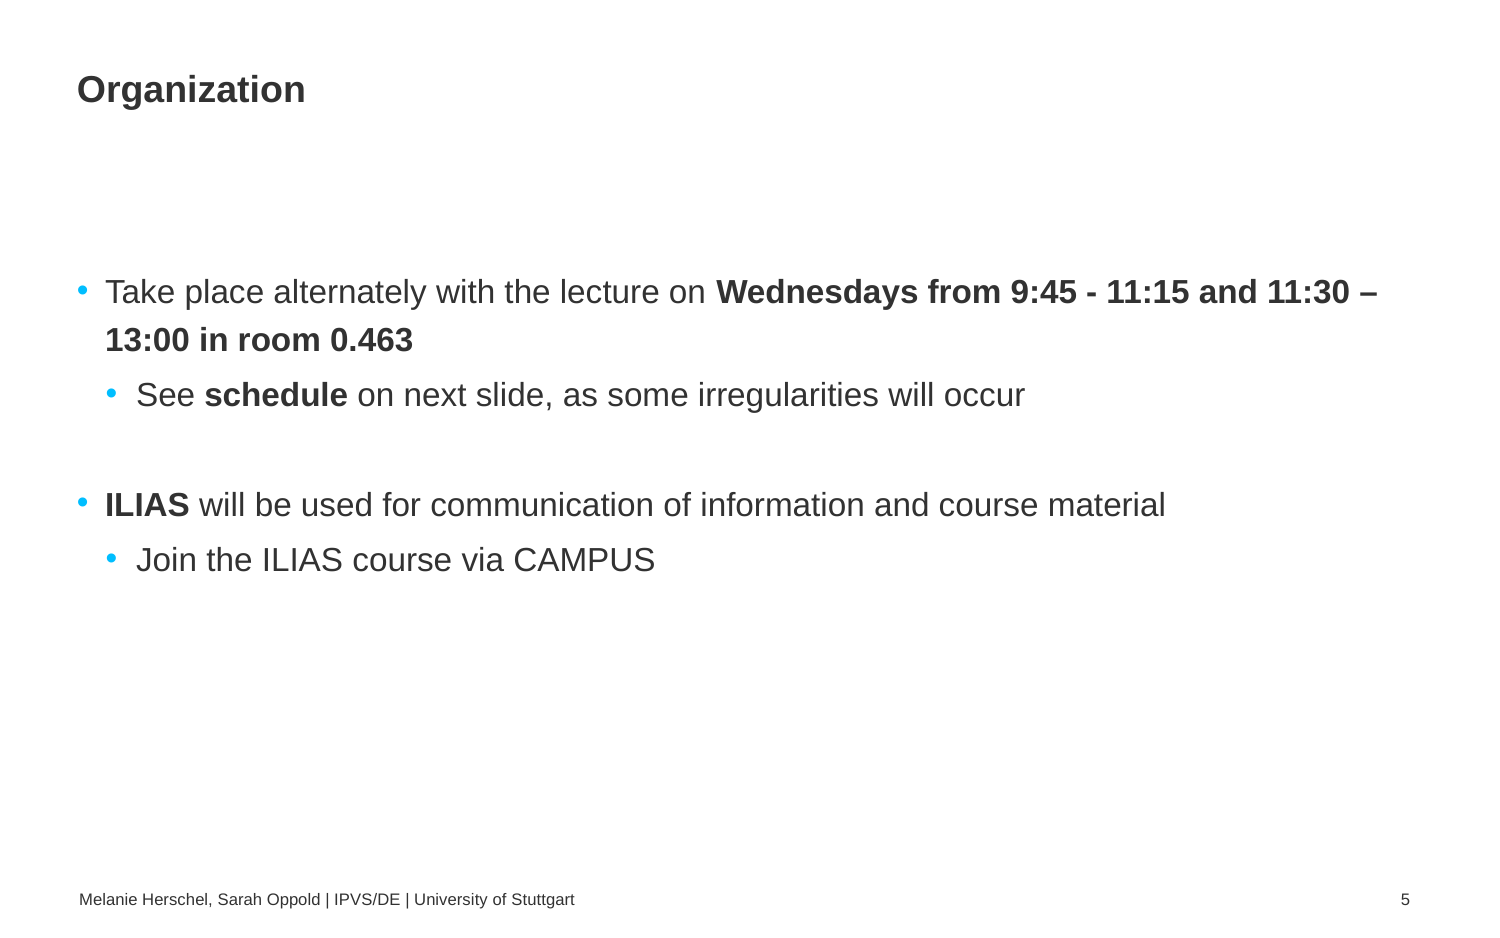

# Organization

Take place alternately with the lecture on Wednesdays from 9:45 - 11:15 and 11:30 – 13:00 in room 0.463
See schedule on next slide, as some irregularities will occur

ILIAS will be used for communication of information and course material
Join the ILIAS course via CAMPUS

Melanie Herschel, Sarah Oppold | IPVS/DE | University of Stuttgart
5